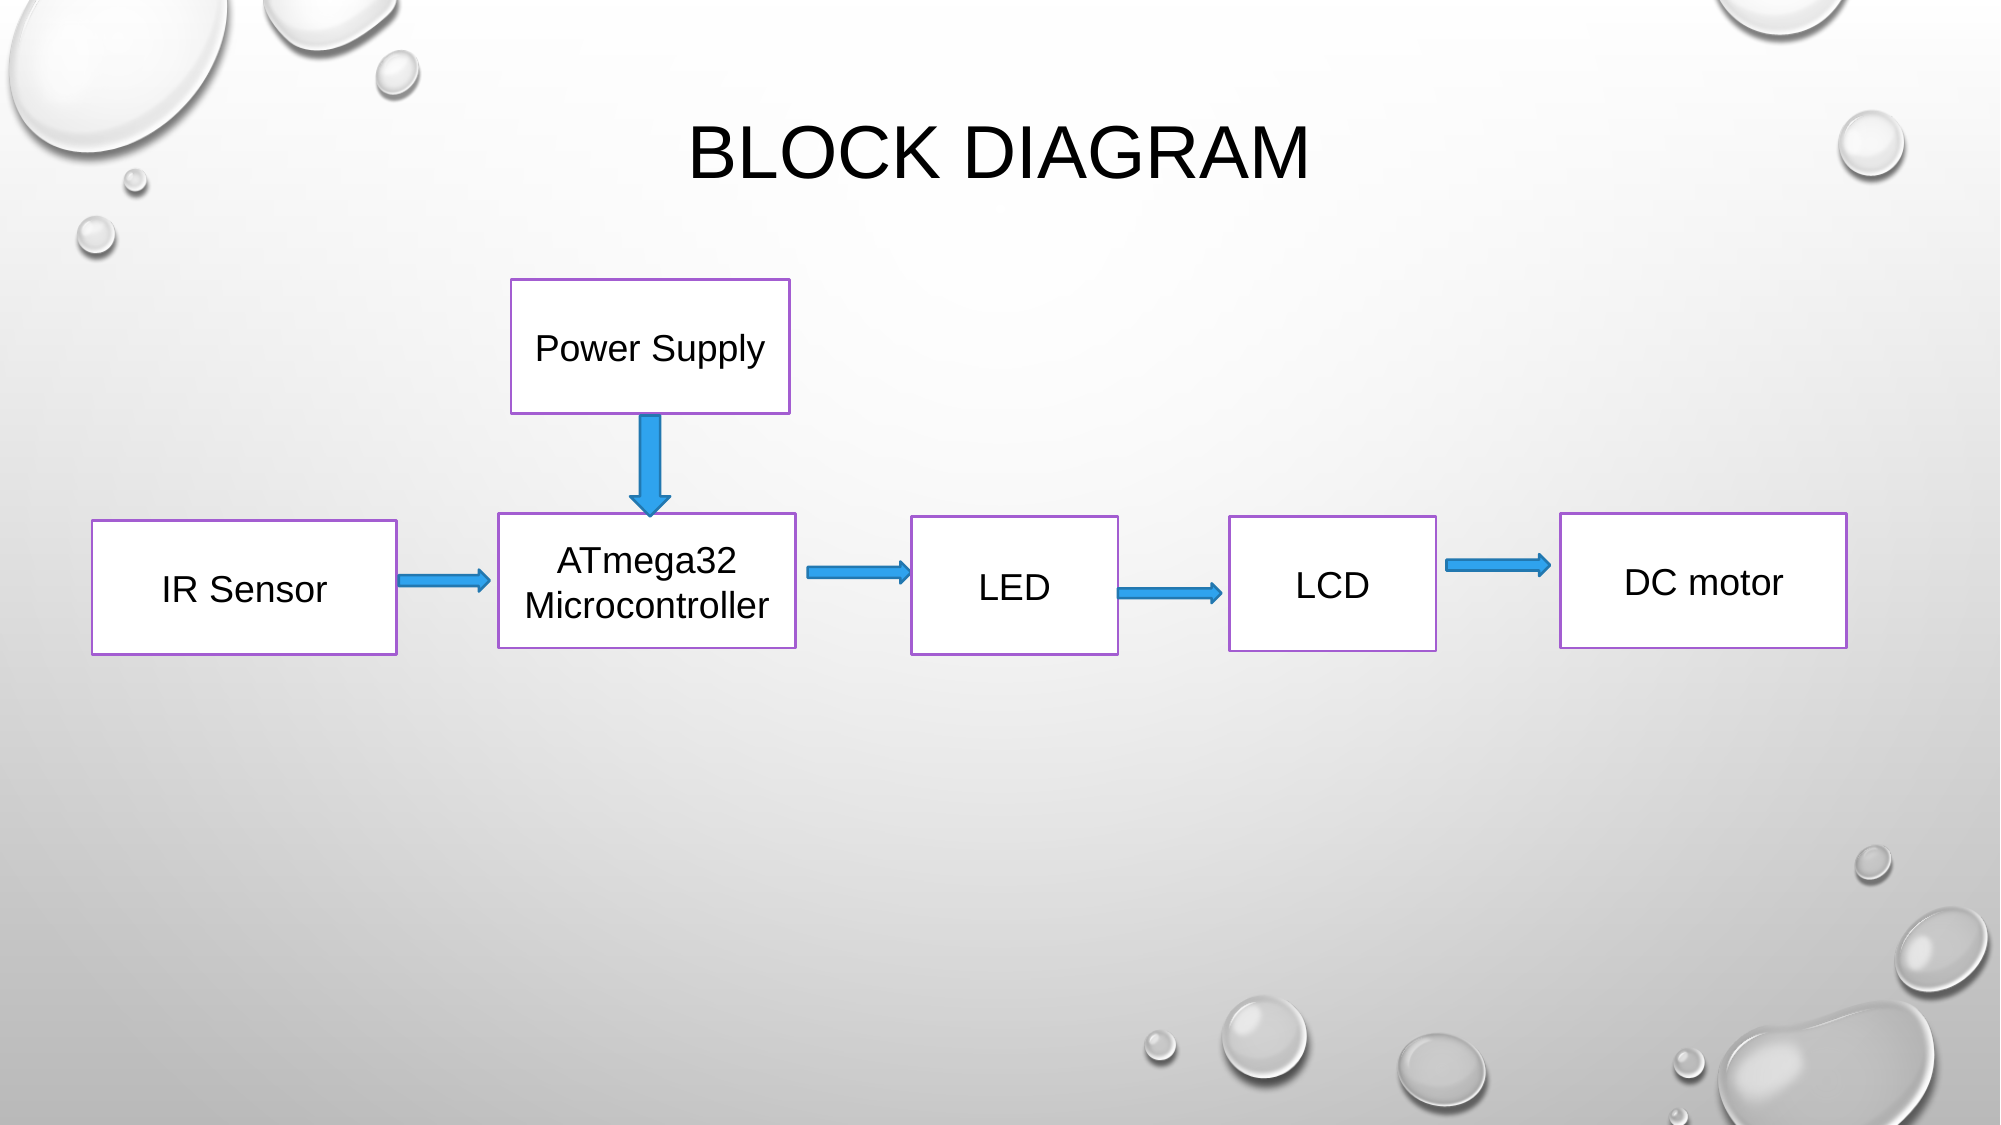

# Block diagram
Power Supply

ATmega32
Microcontroller
DC motor
LED
LCD
IR Sensor